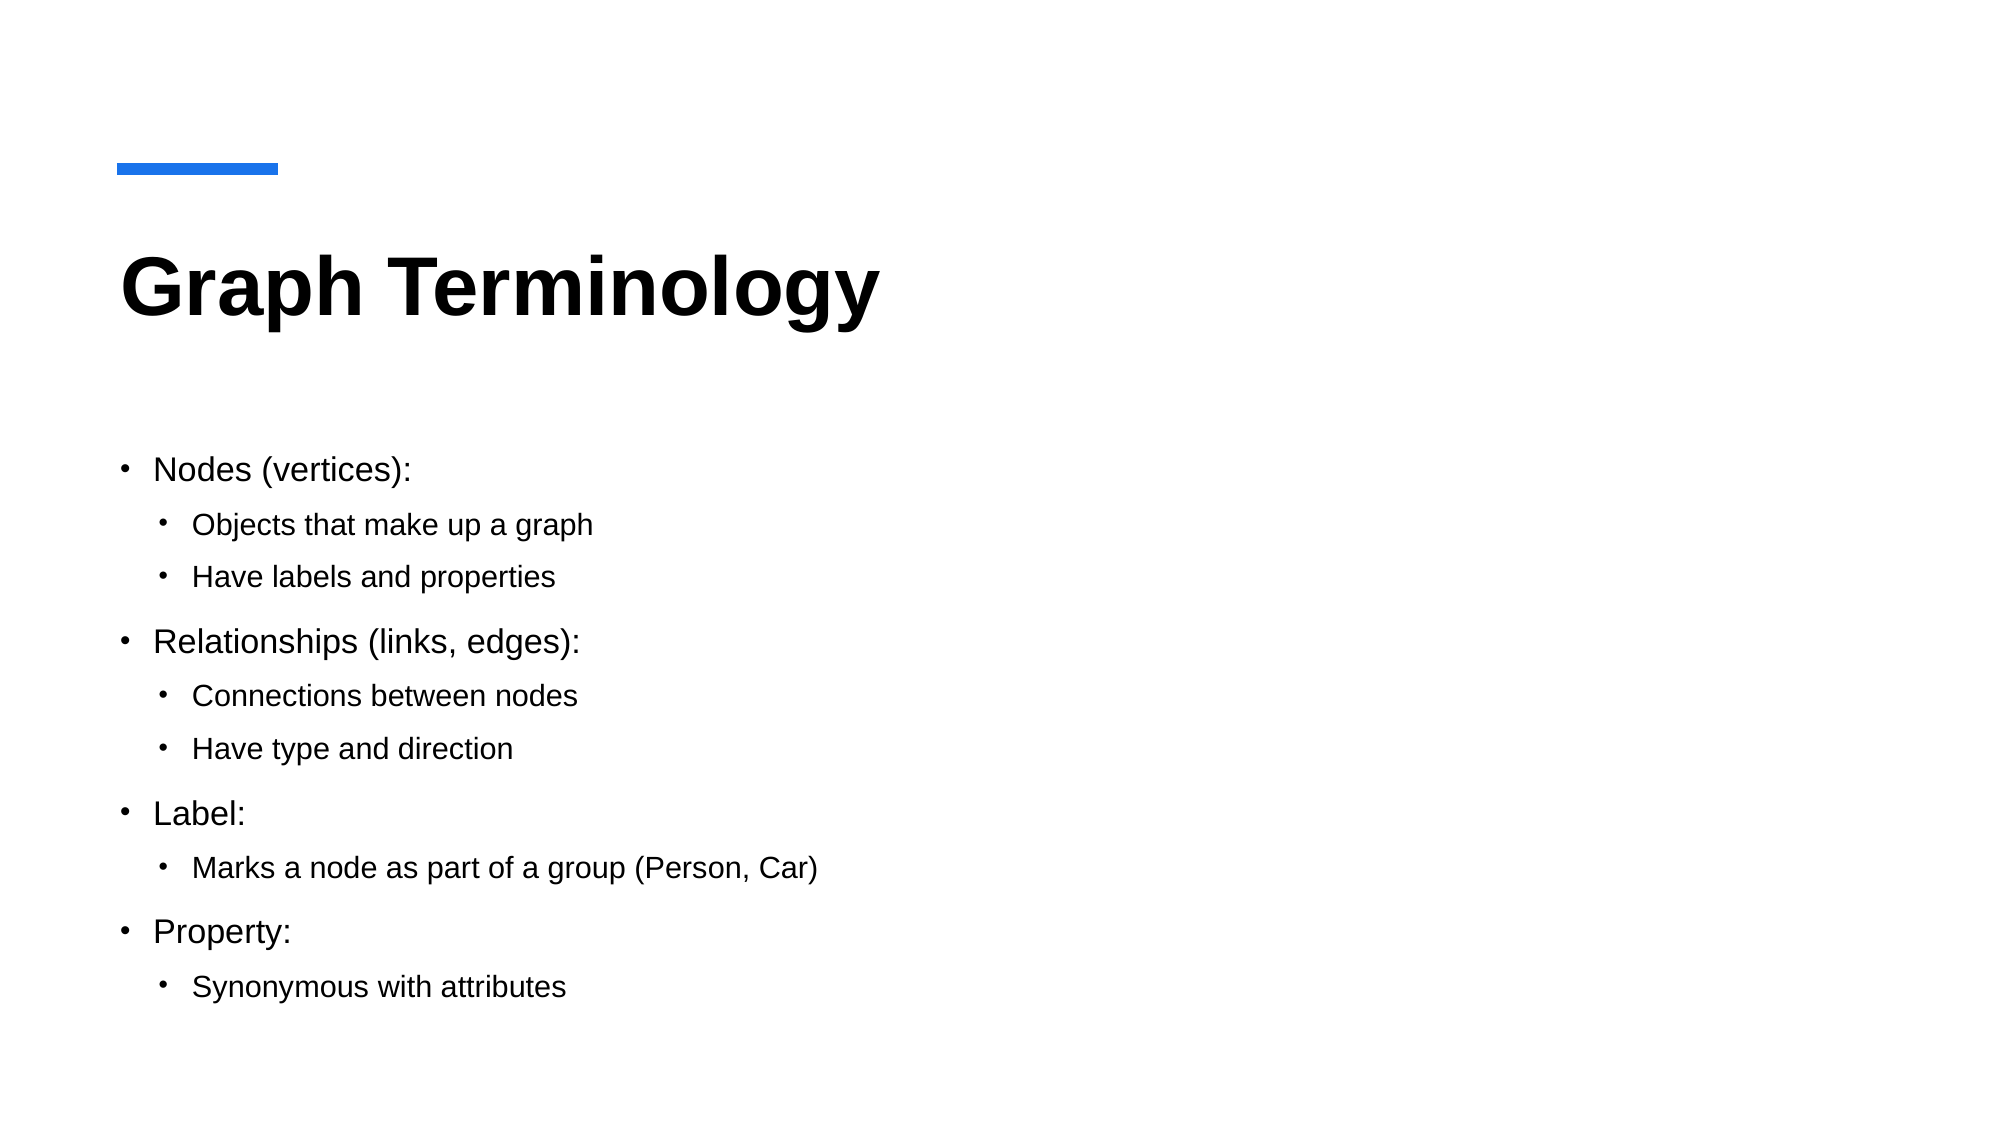

# Graph Terminology
Nodes (vertices):
Objects that make up a graph
Have labels and properties
Relationships (links, edges):
Connections between nodes
Have type and direction
Label:
Marks a node as part of a group (Person, Car)
Property:
Synonymous with attributes